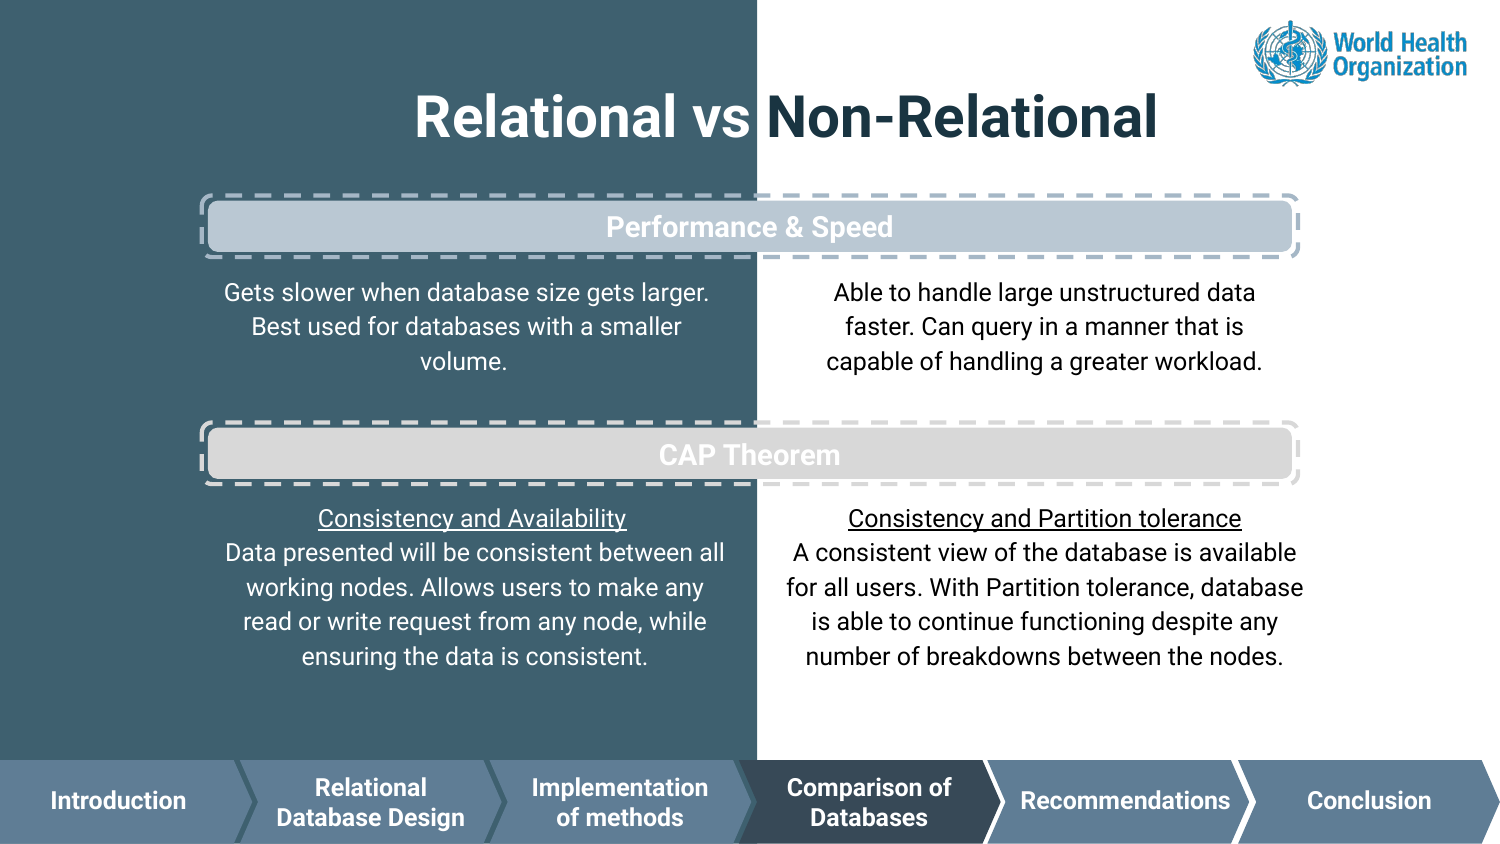

# Relational vs Non-Relational

Performance & Speed
Gets slower when database size gets larger. Best used for databases with a smaller volume.
Able to handle large unstructured data faster. Can query in a manner that is capable of handling a greater workload.

CAP Theorem
Consistency and Availability
Data presented will be consistent between all working nodes. Allows users to make any read or write request from any node, while ensuring the data is consistent.
Consistency and Partition tolerance
A consistent view of the database is available for all users. With Partition tolerance, database is able to continue functioning despite any number of breakdowns between the nodes.

Relational Database Design
Implementation of methods
Comparison of Databases

Recommendations
Introduction
Conclusion